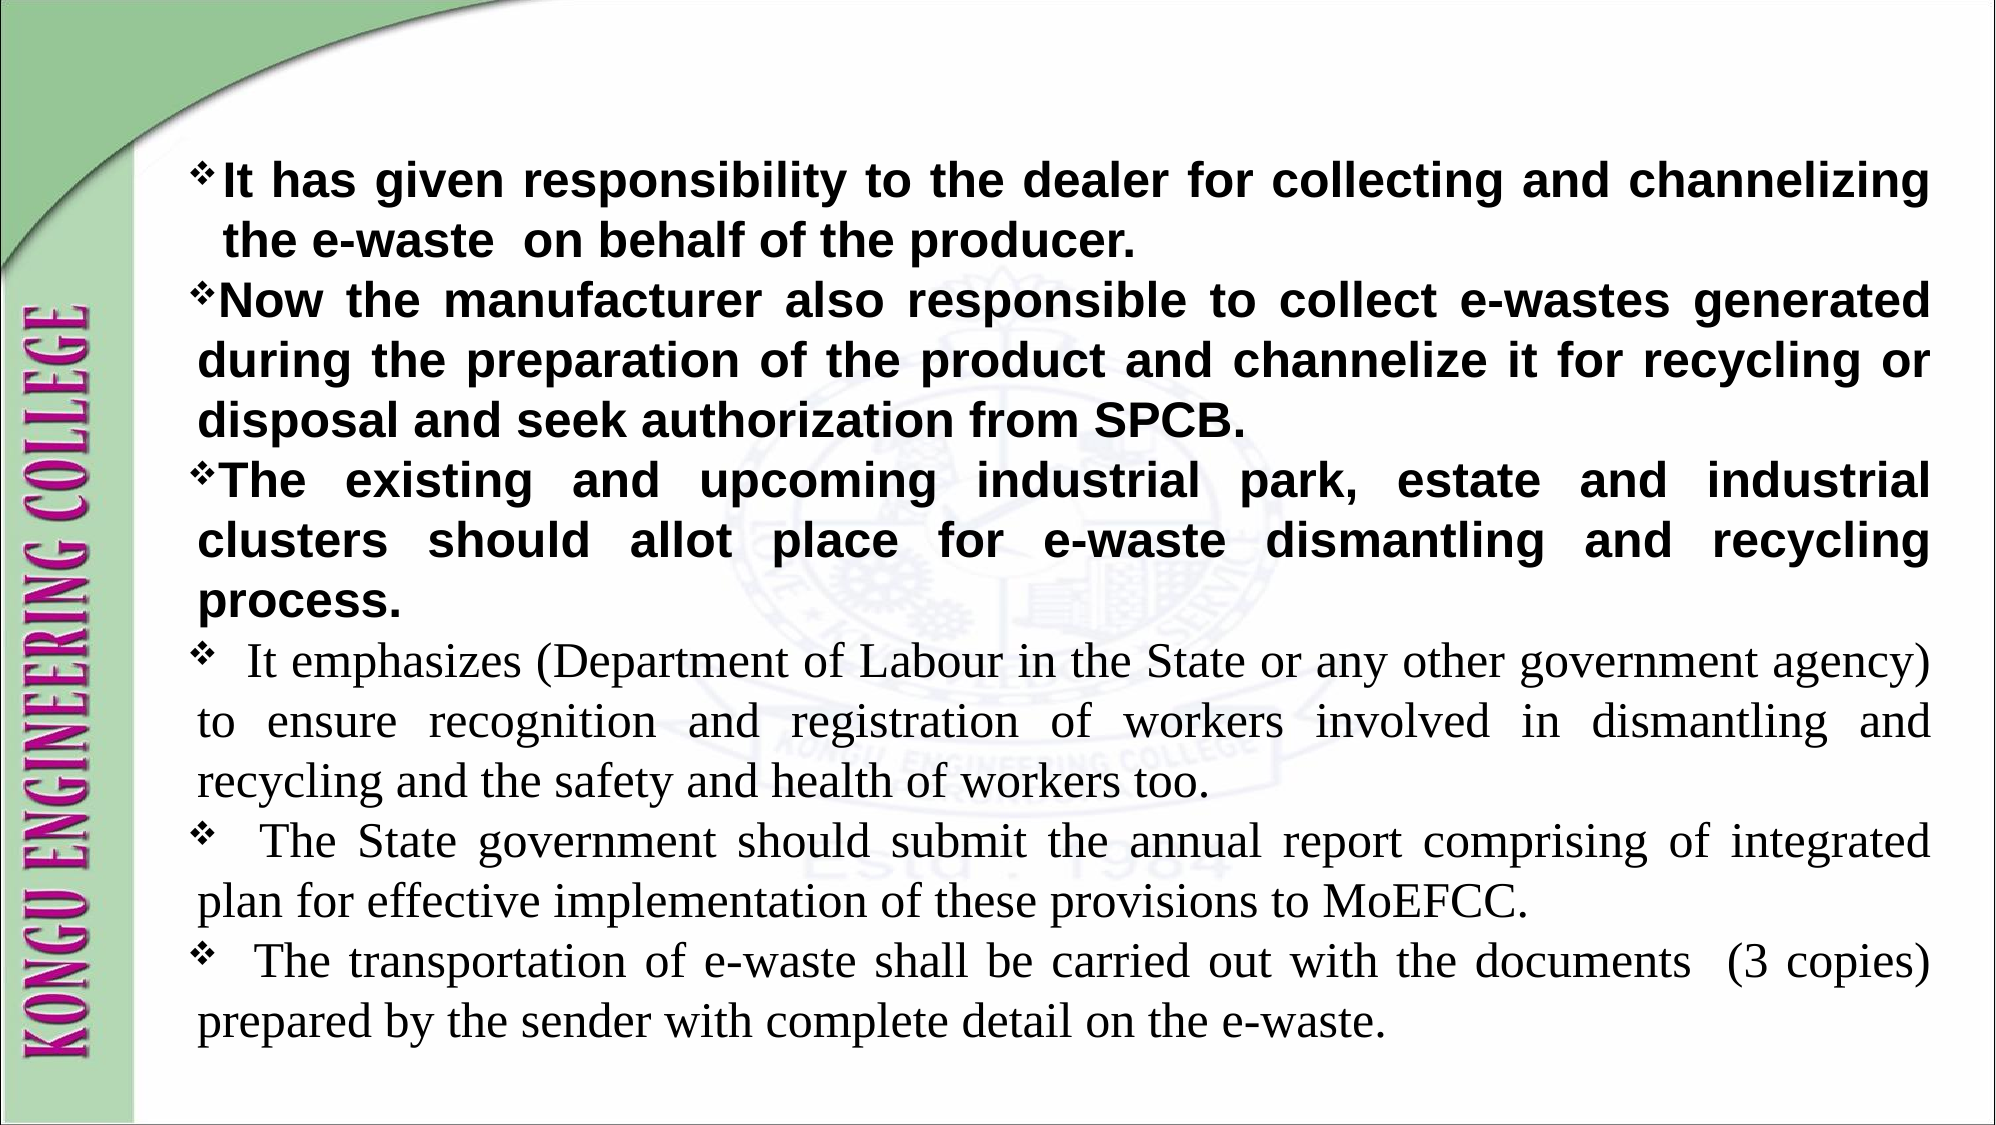

It has given responsibility to the dealer for collecting and channelizing the e-waste  on behalf of the producer.
Now the manufacturer also responsible to collect e-wastes generated during the preparation of the product and channelize it for recycling or disposal and seek authorization from SPCB.
The existing and upcoming industrial park, estate and industrial clusters should allot place for e-waste dismantling and recycling process.
  It emphasizes (Department of Labour in the State or any other government agency) to ensure recognition and registration of workers involved in dismantling and recycling and the safety and health of workers too.
  The State government should submit the annual report comprising of integrated plan for effective implementation of these provisions to MoEFCC.
  The transportation of e-waste shall be carried out with the documents  (3 copies) prepared by the sender with complete detail on the e-waste.